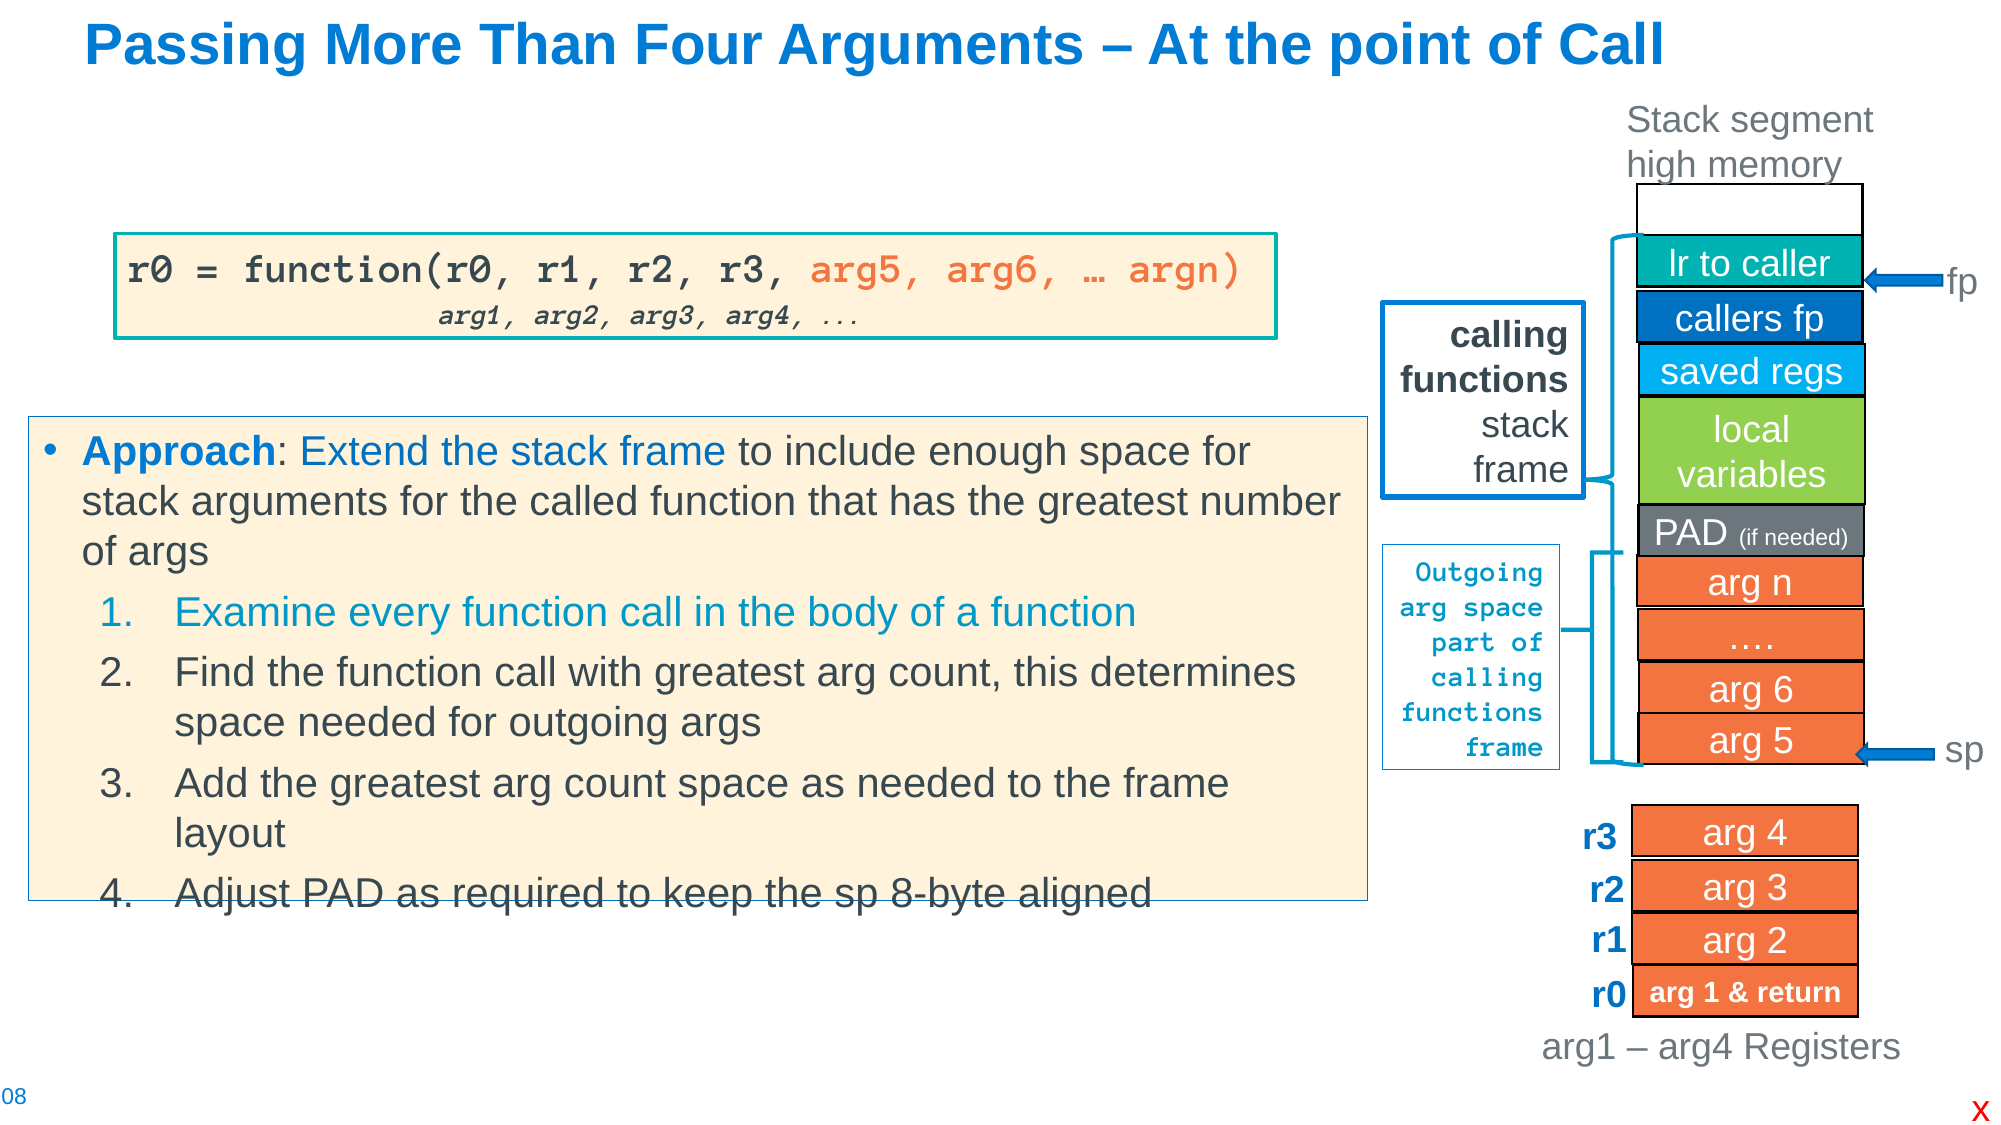

# Passing More Than Four Arguments – At the point of Call
Stack segment
high memory

r0 = function(r0, r1, r2, r3, arg5, arg6, … argn)
                 arg1, arg2, arg3, arg4, ...

calling functions stack frame
lr to caller
fp

callers fp
saved regs
local
variables
Approach: Extend the stack frame to include enough space for stack arguments for the called function that has the greatest number of args
Examine every function call in the body of a function
Find the function call with greatest arg count, this determines space needed for outgoing args
Add the greatest arg count space as needed to the frame layout
Adjust PAD as required to keep the sp 8-byte aligned
PAD (if needed)
Outgoing arg space part of calling functions frame

arg n
….
arg 6
arg 5
sp

r3
arg 4
r2
arg 3
r1
arg 2
r0
arg 1 & return
arg1 – arg4 Registers
x